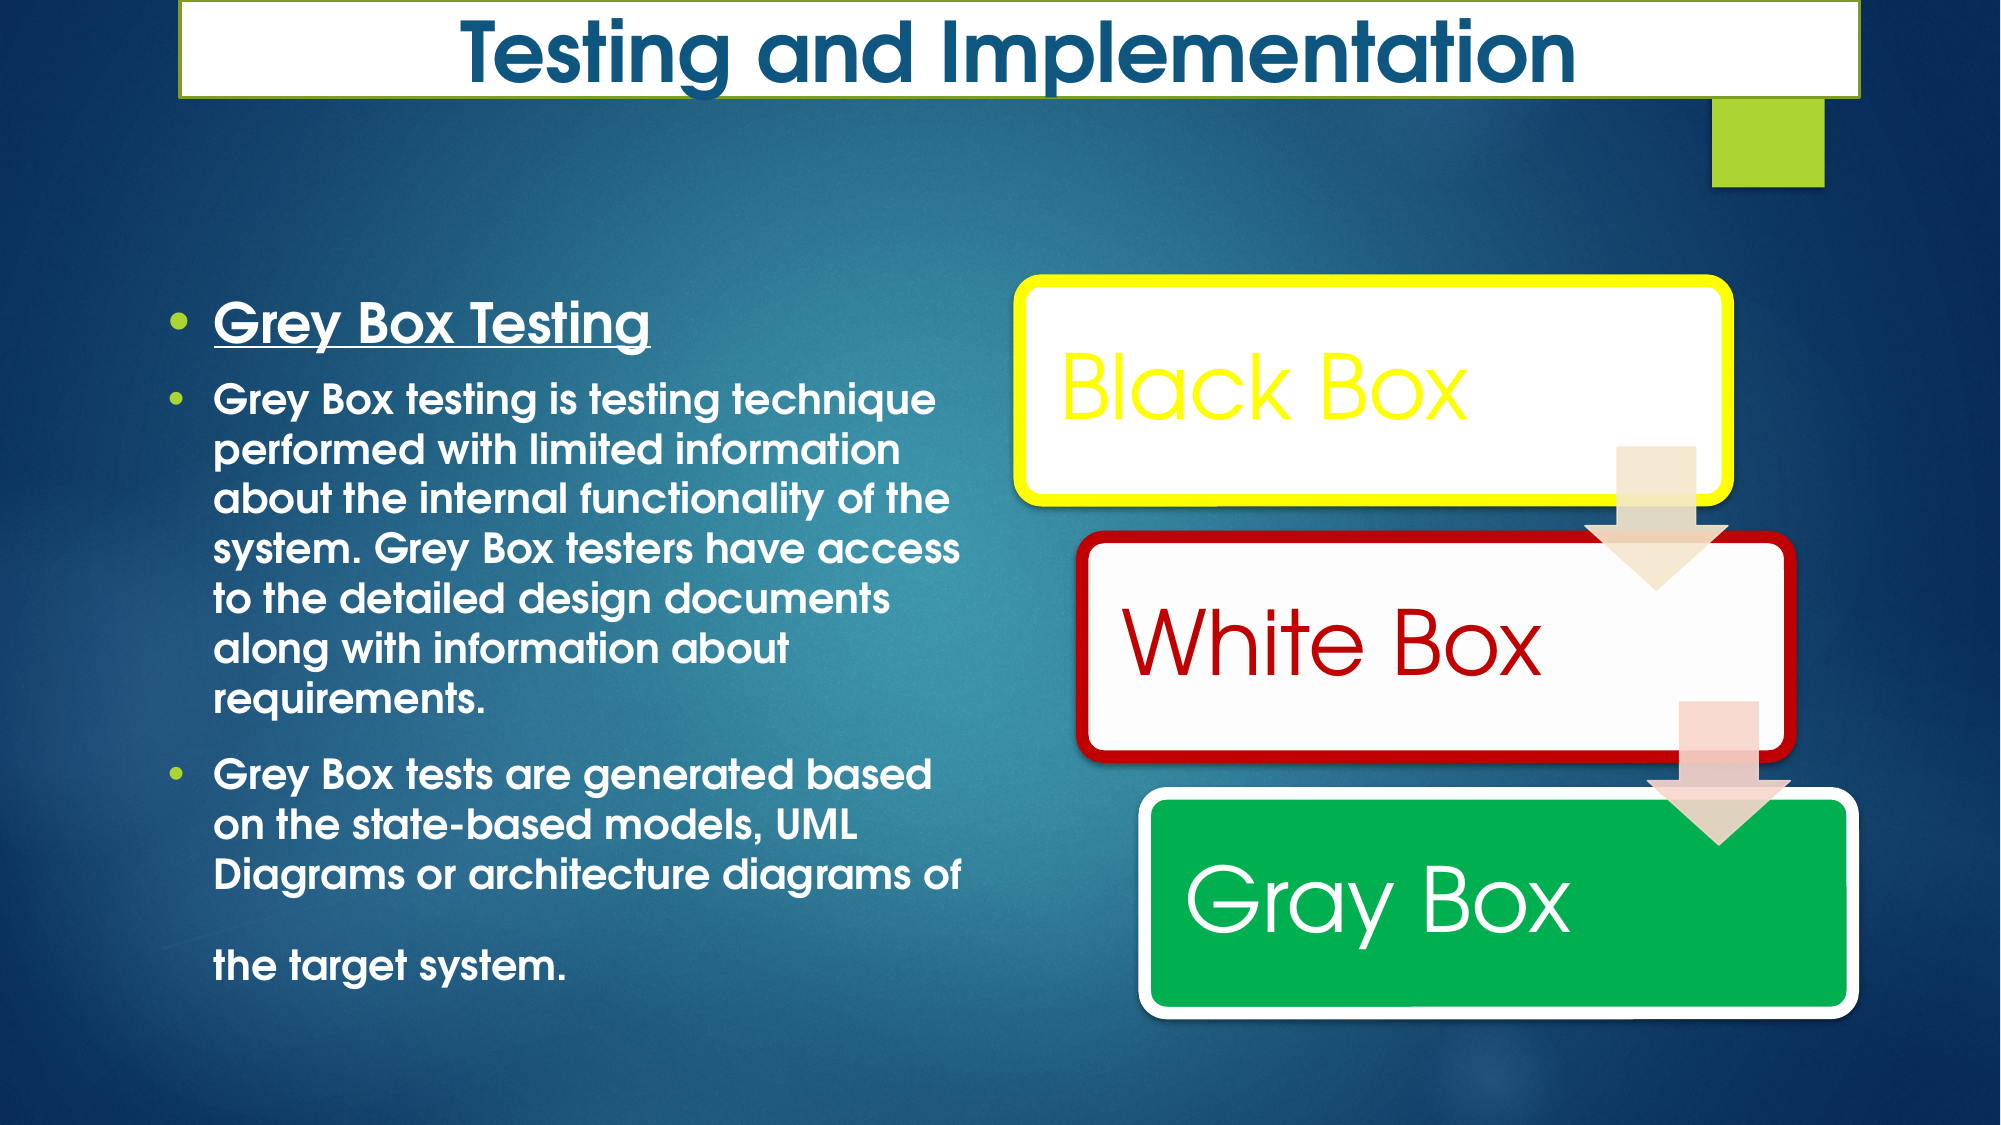

Testing and Implementation
Black Box
White Box
Gray Box

Grey Box Testing
Grey Box testing is testing technique performed with limited information about the internal functionality of the system. Grey Box testers have access to the detailed design documents along with information about requirements.
Grey Box tests are generated based on the state-based models, UML Diagrams or architecture diagrams of the target system.